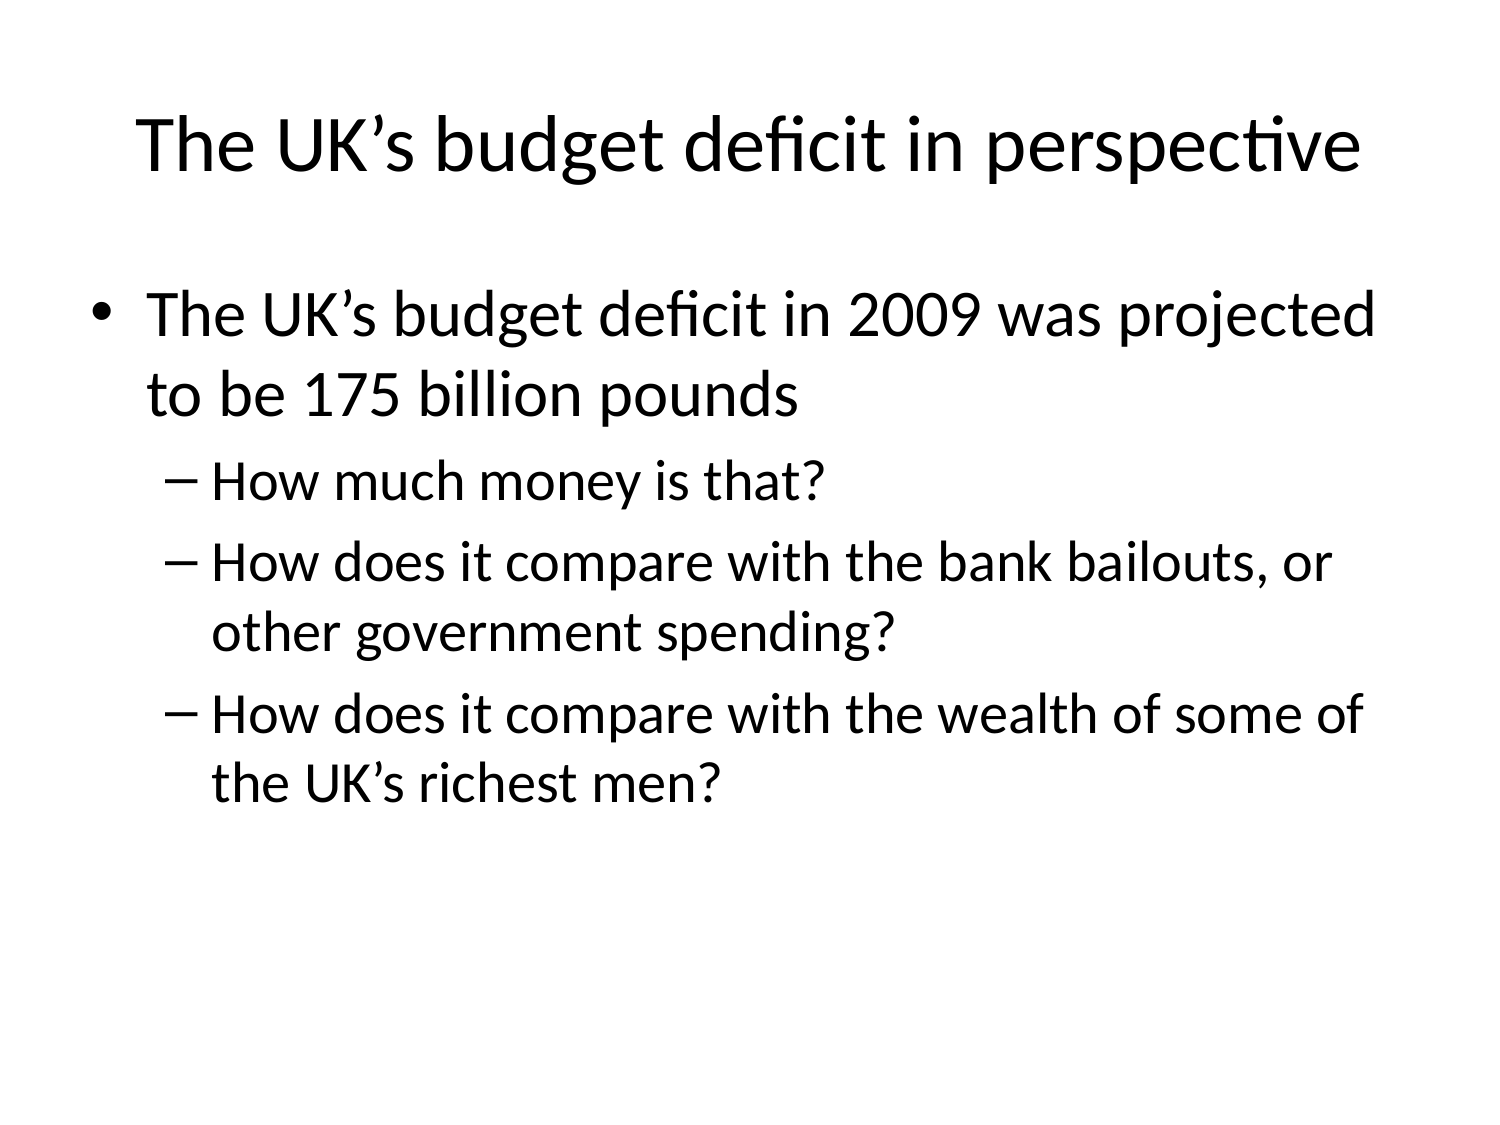

# The UK’s budget deficit in perspective
The UK’s budget deficit in 2009 was projected to be 175 billion pounds
How much money is that?
How does it compare with the bank bailouts, or other government spending?
How does it compare with the wealth of some of the UK’s richest men?